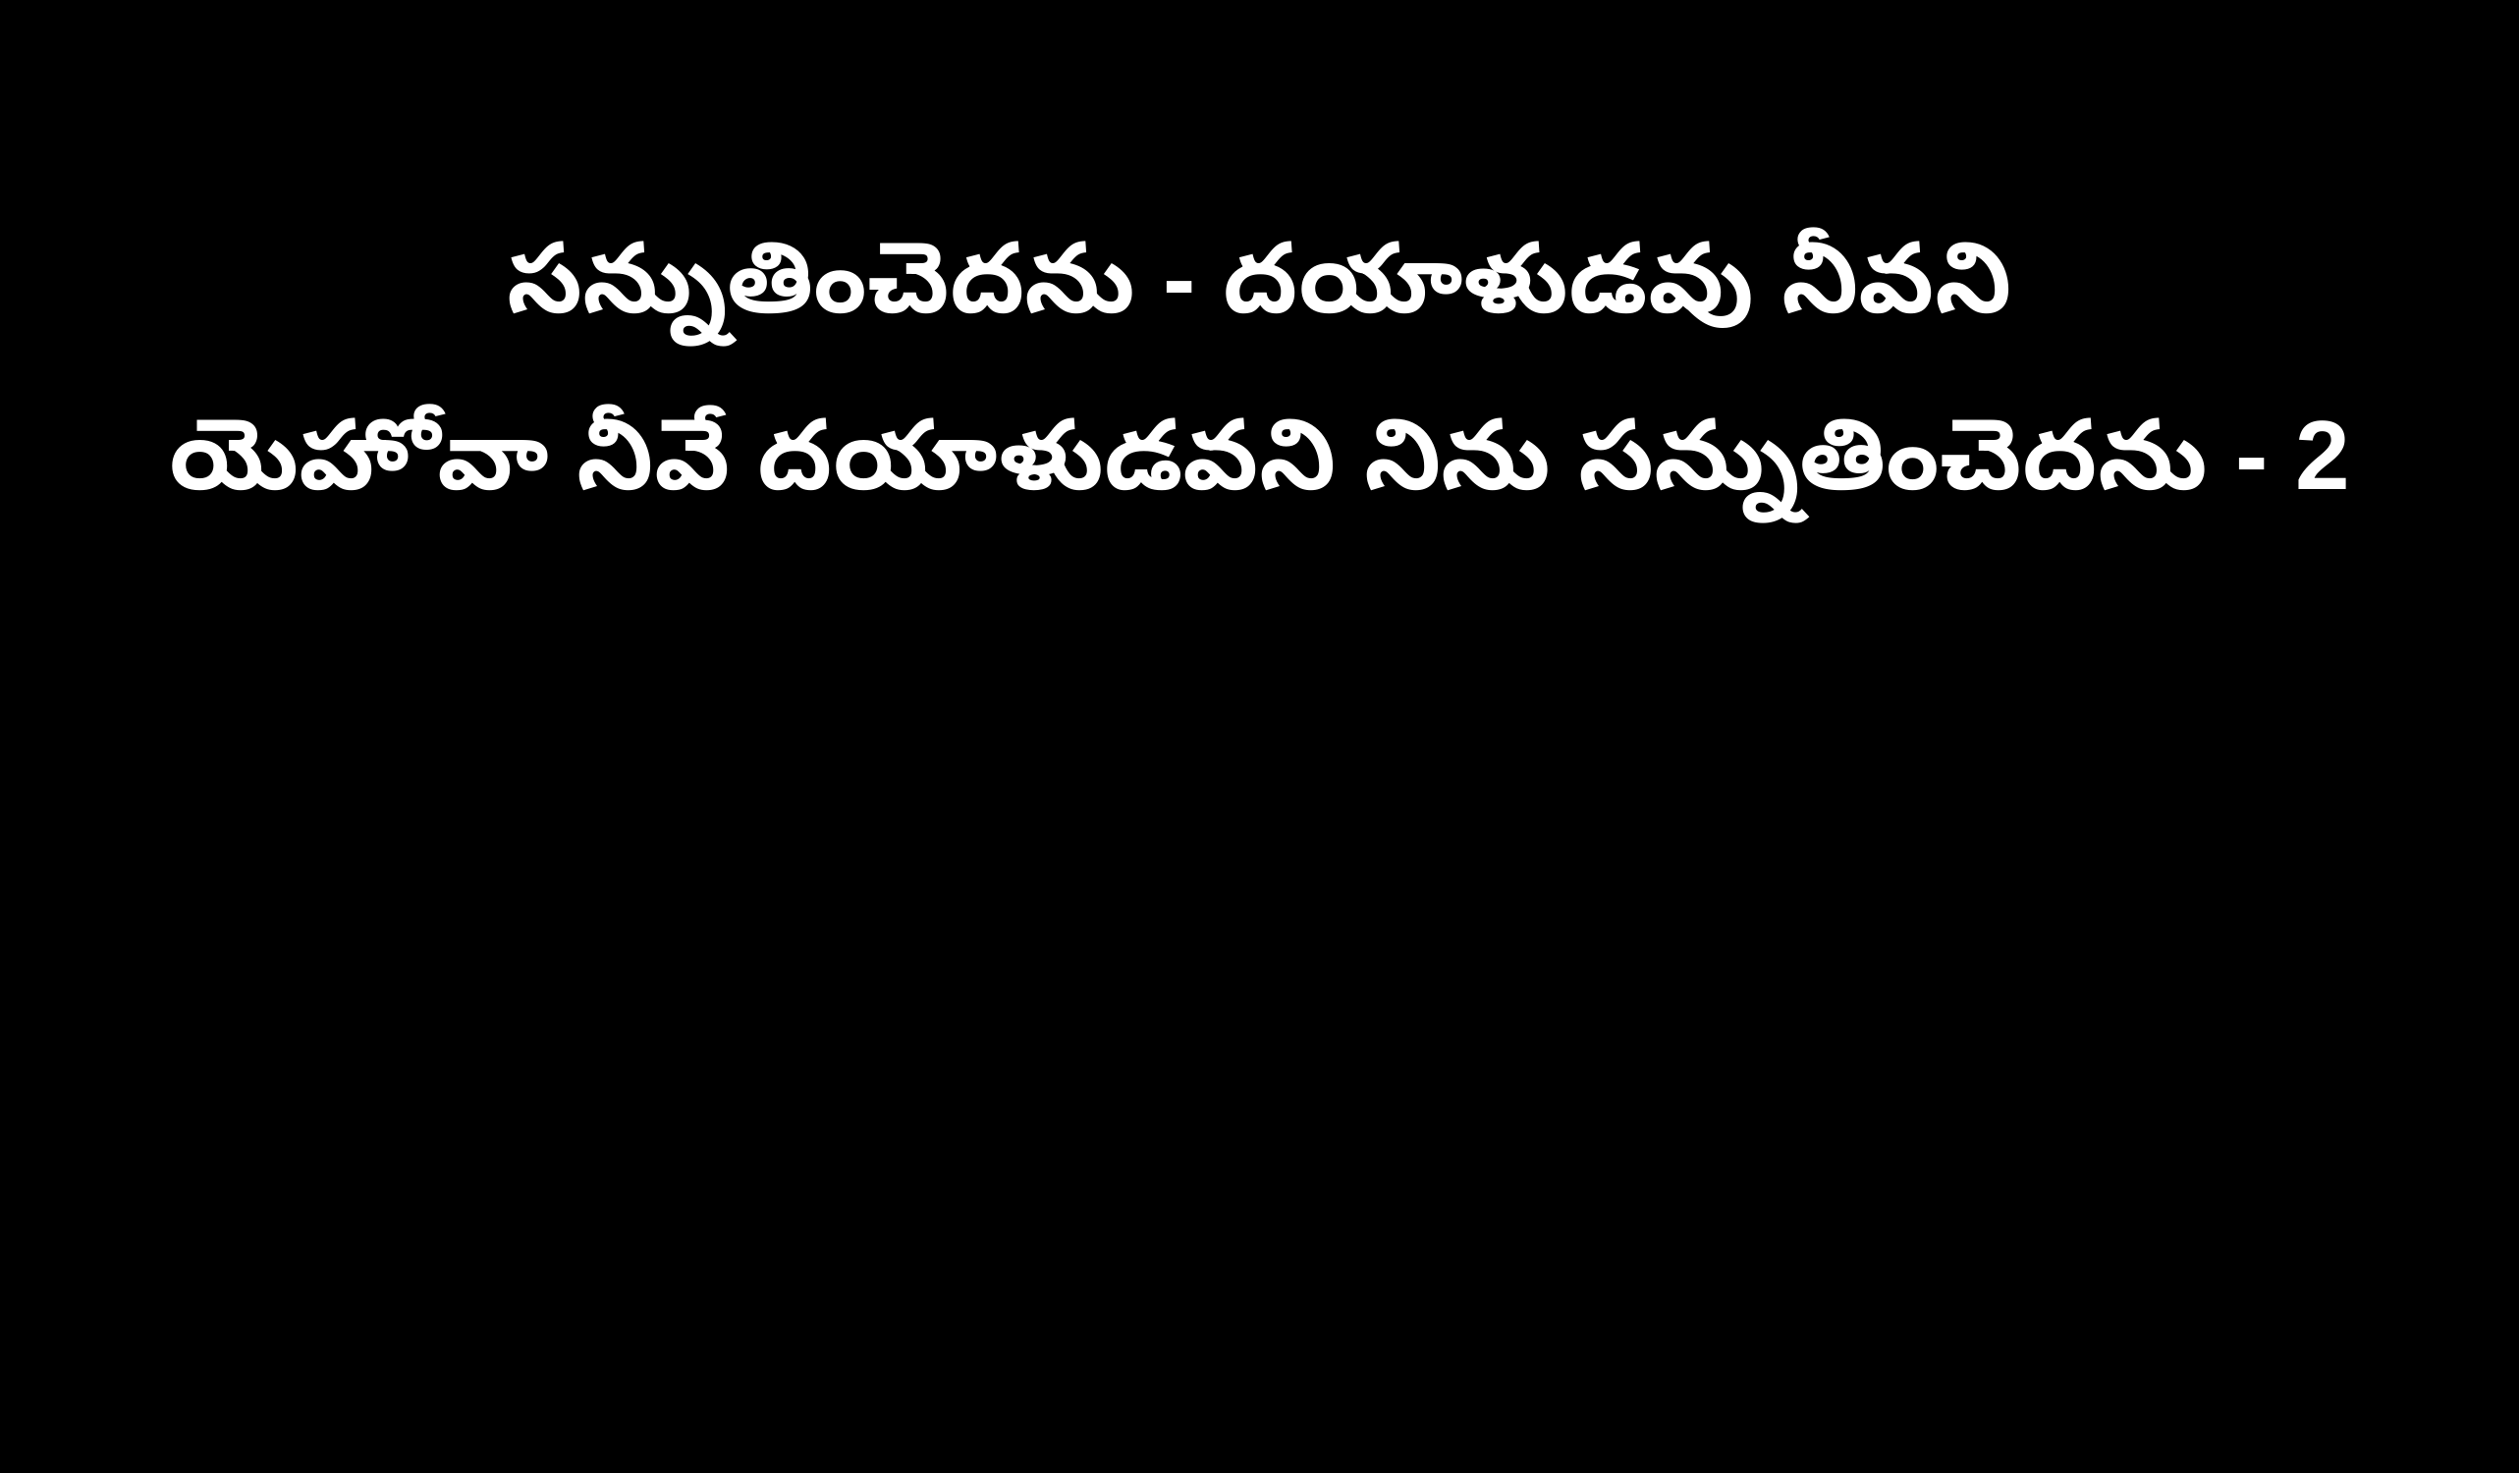

సన్నుతించెదను - దయాళుడవు నీవని
యెహోవా నీవే దయాళుడవని నిను సన్నుతించెదను - 2